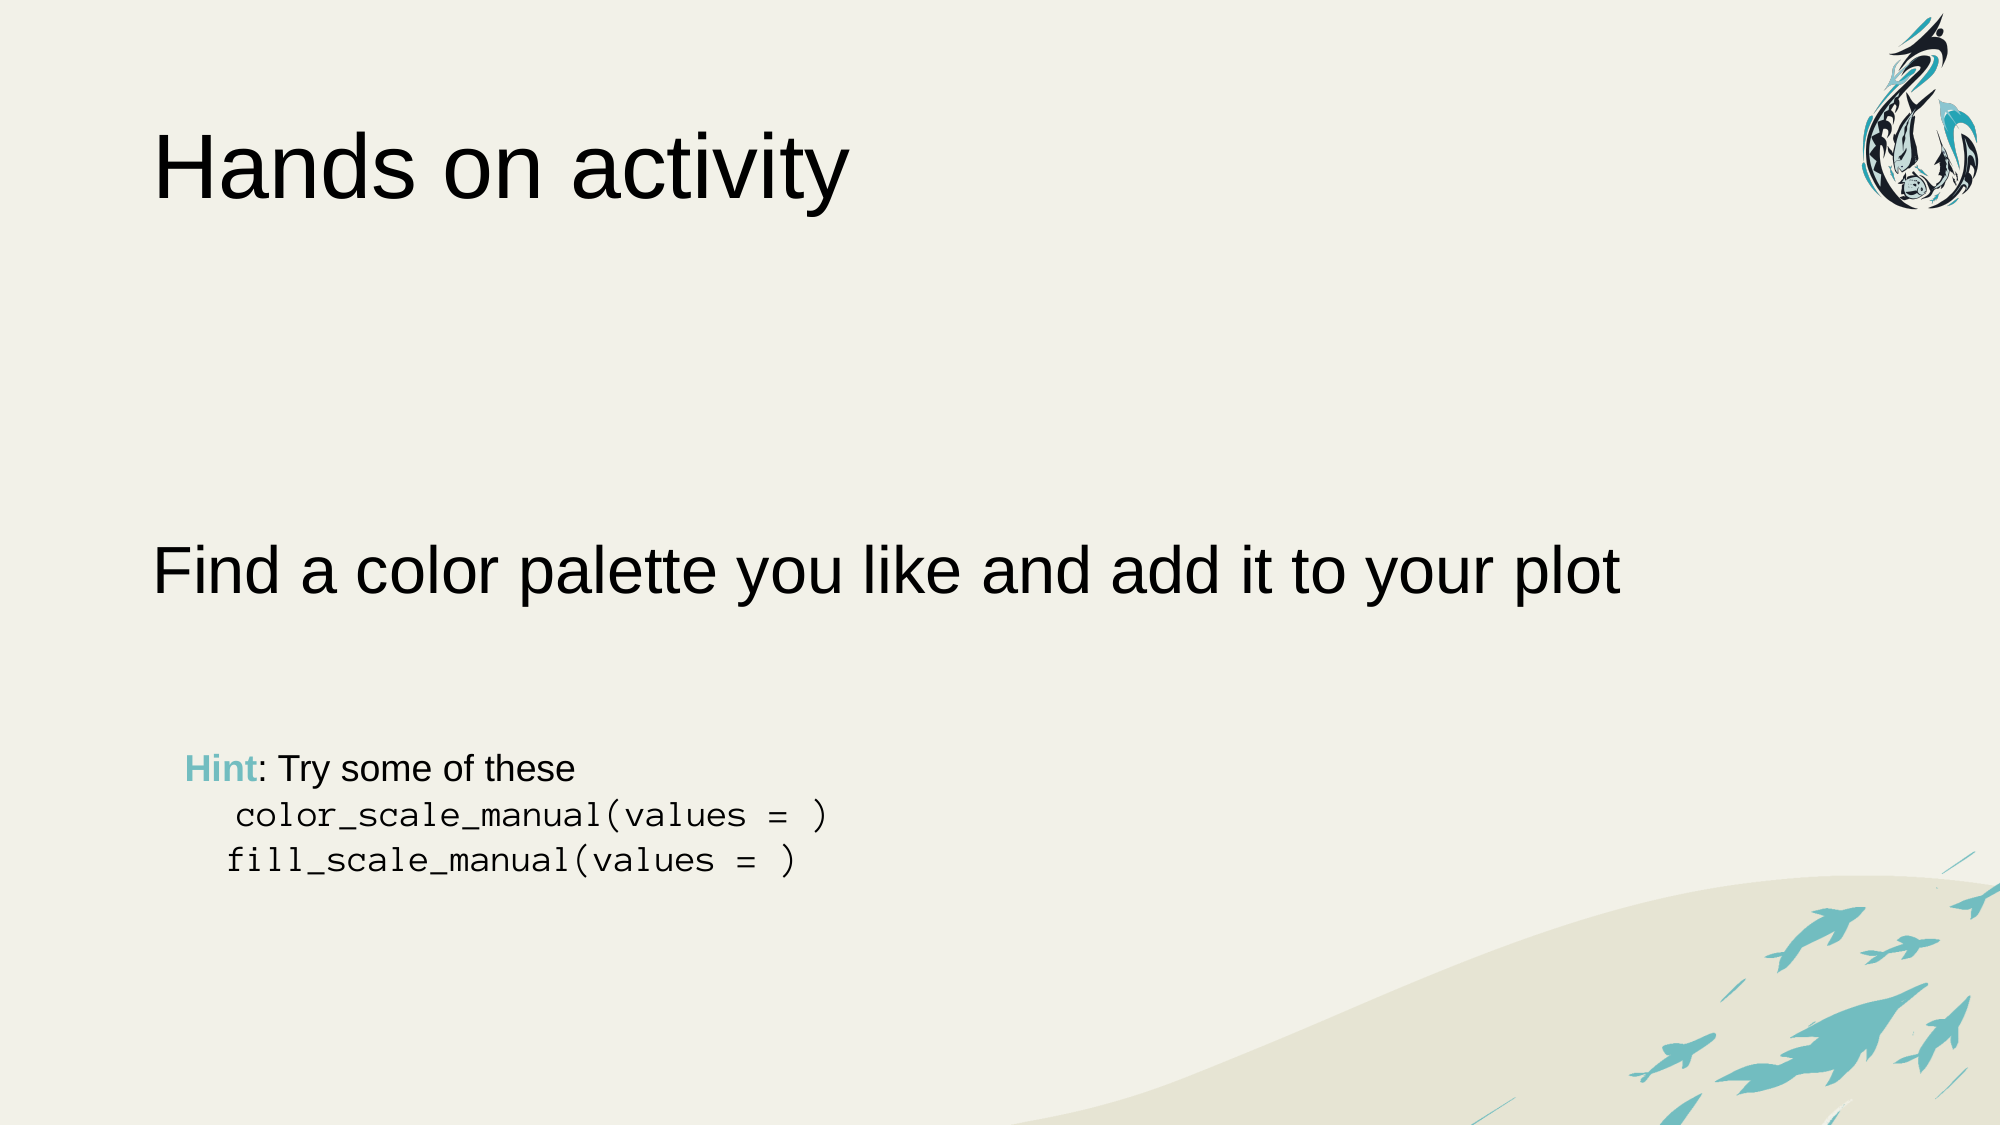

# Hands on activity
Find a color palette you like and add it to your plot
Hint: Try some of these
     color_scale_manual(values = )
  fill_scale_manual(values = )